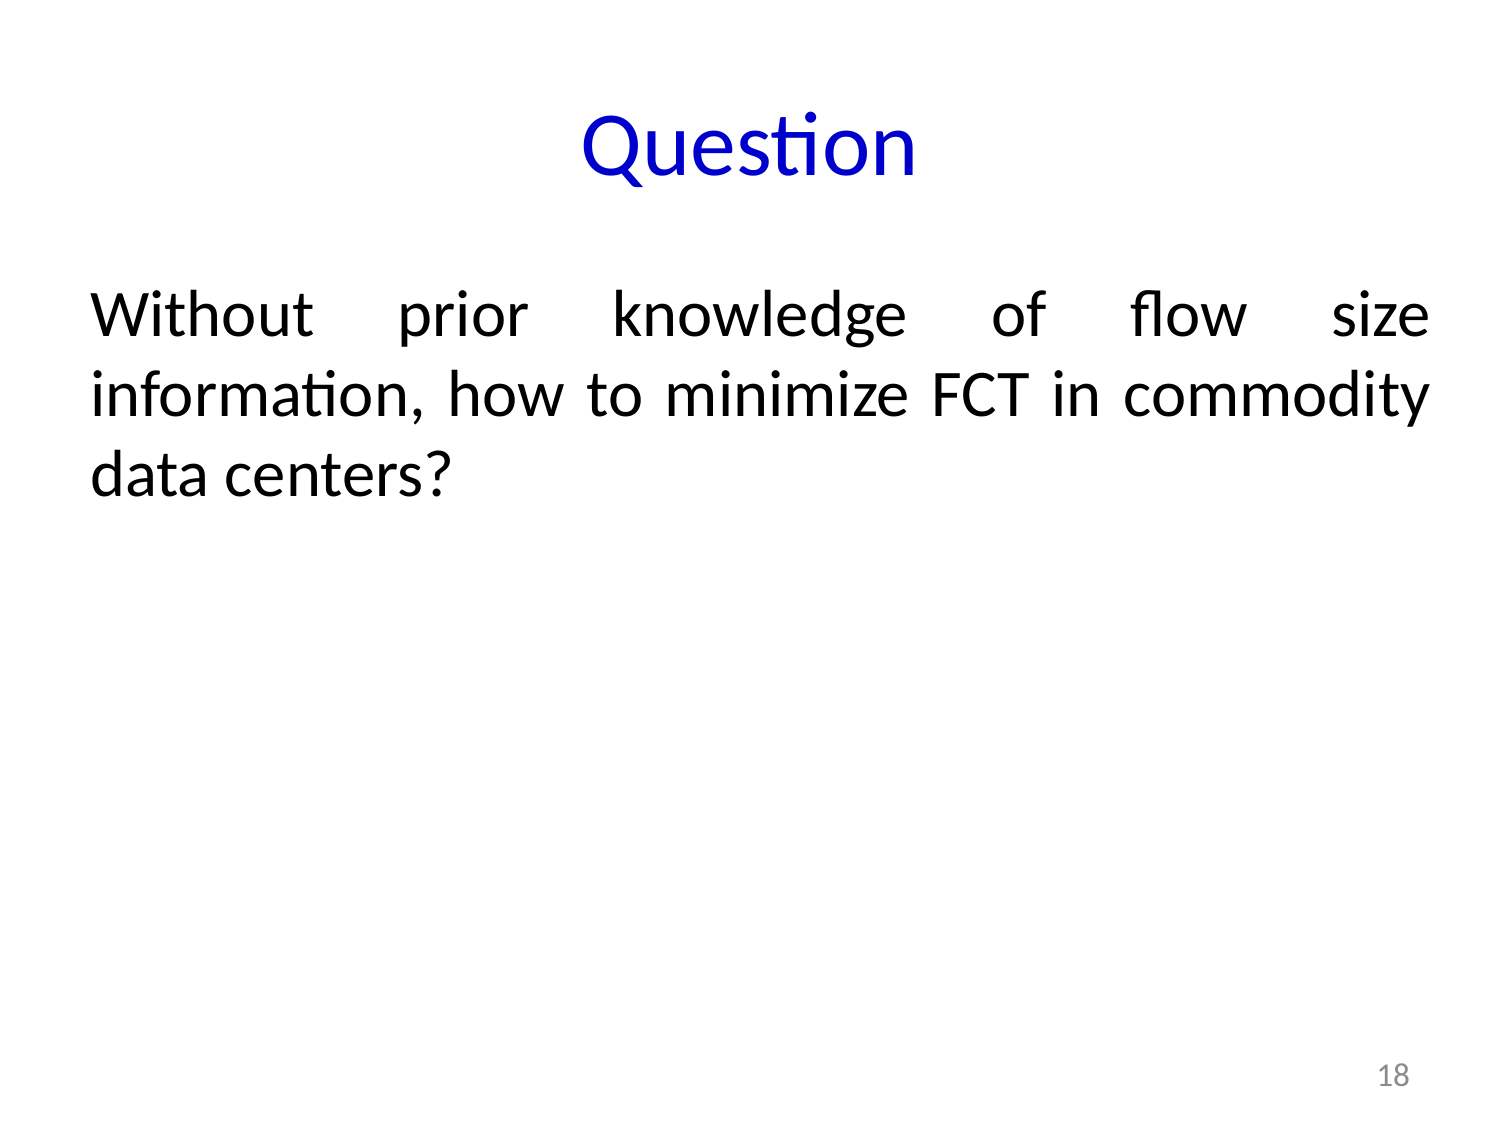

# Question
Without prior knowledge of flow size information, how to minimize FCT in commodity data centers?
18